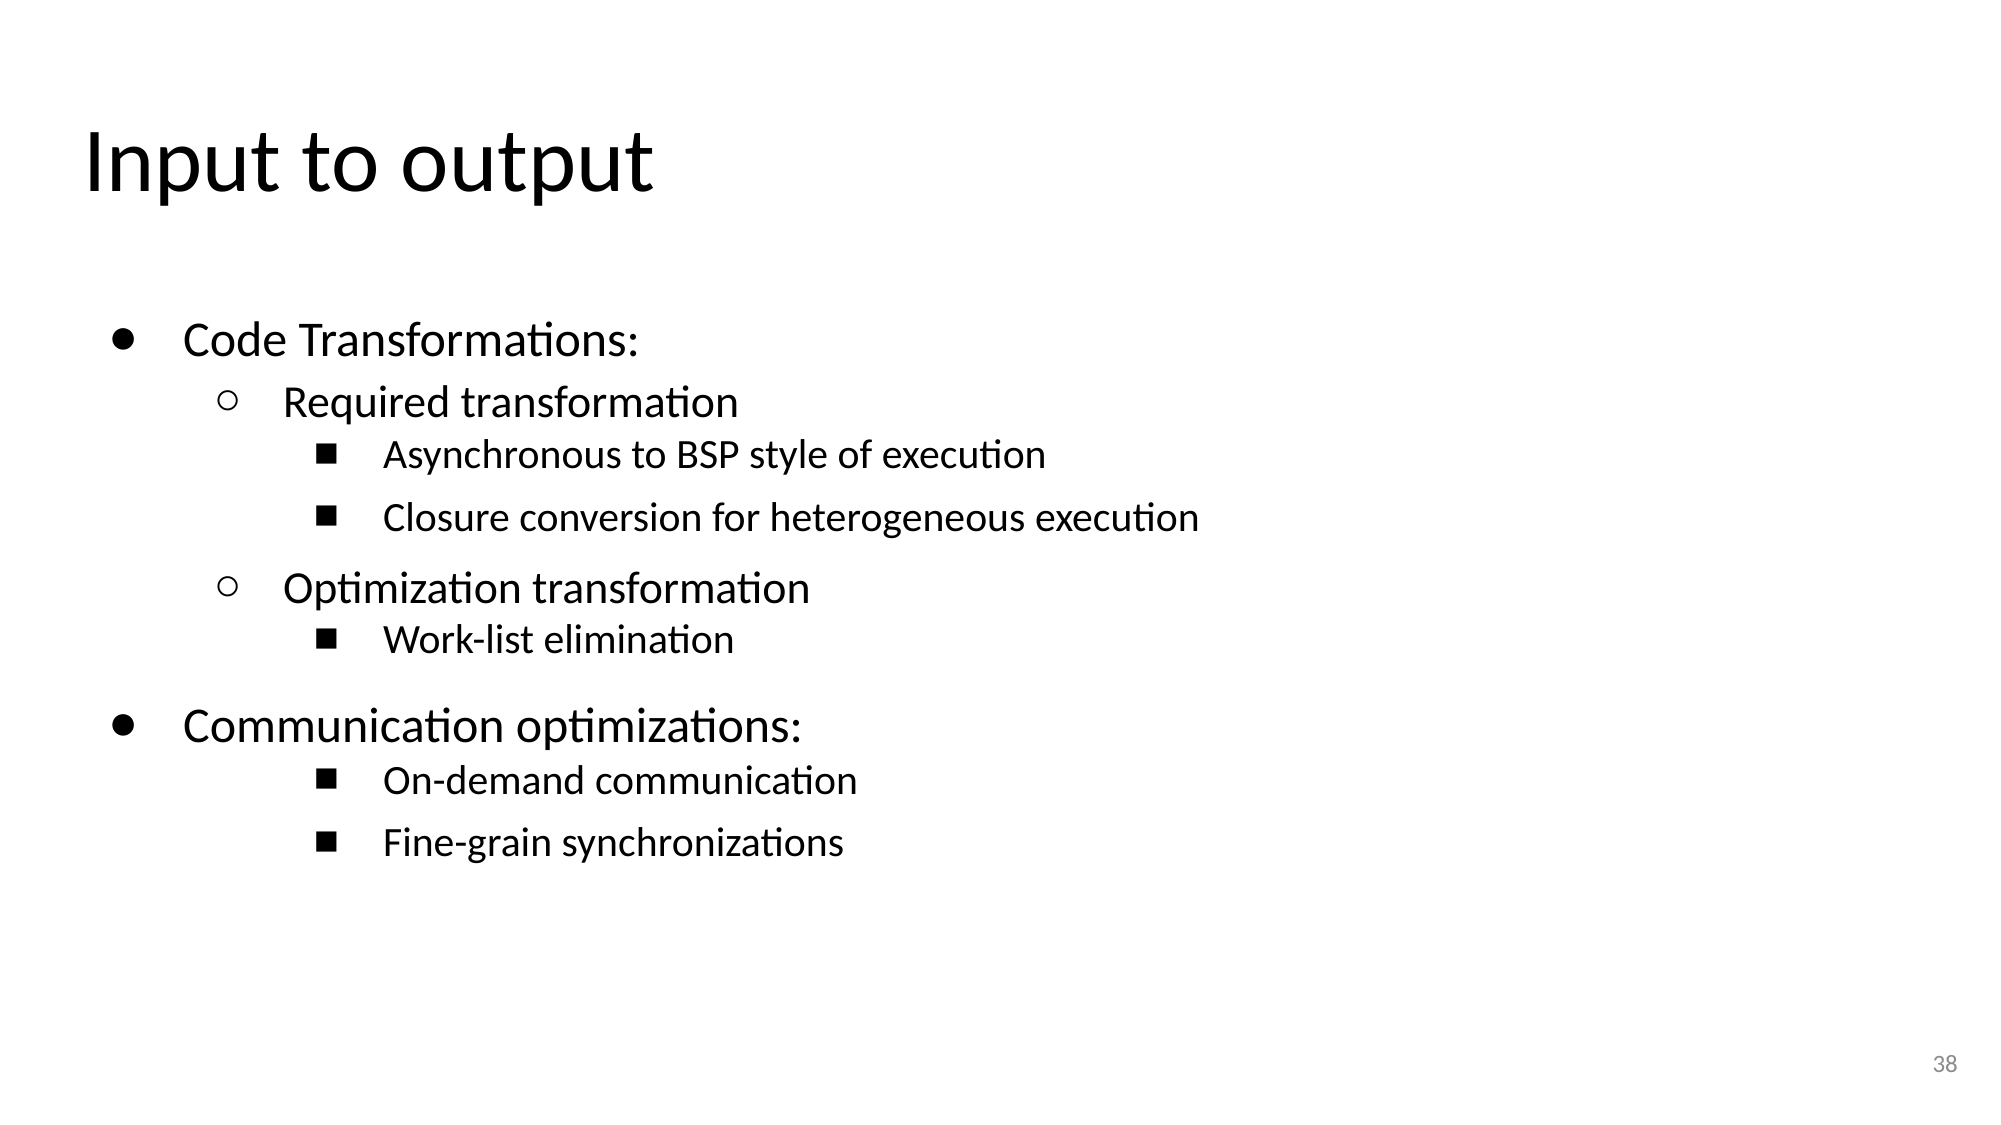

# Input to output
Code Transformations:
Required transformation
Asynchronous to BSP style of execution
Closure conversion for heterogeneous execution
Optimization transformation
Work-list elimination
Communication optimizations:
On-demand communication
Fine-grain synchronizations

38